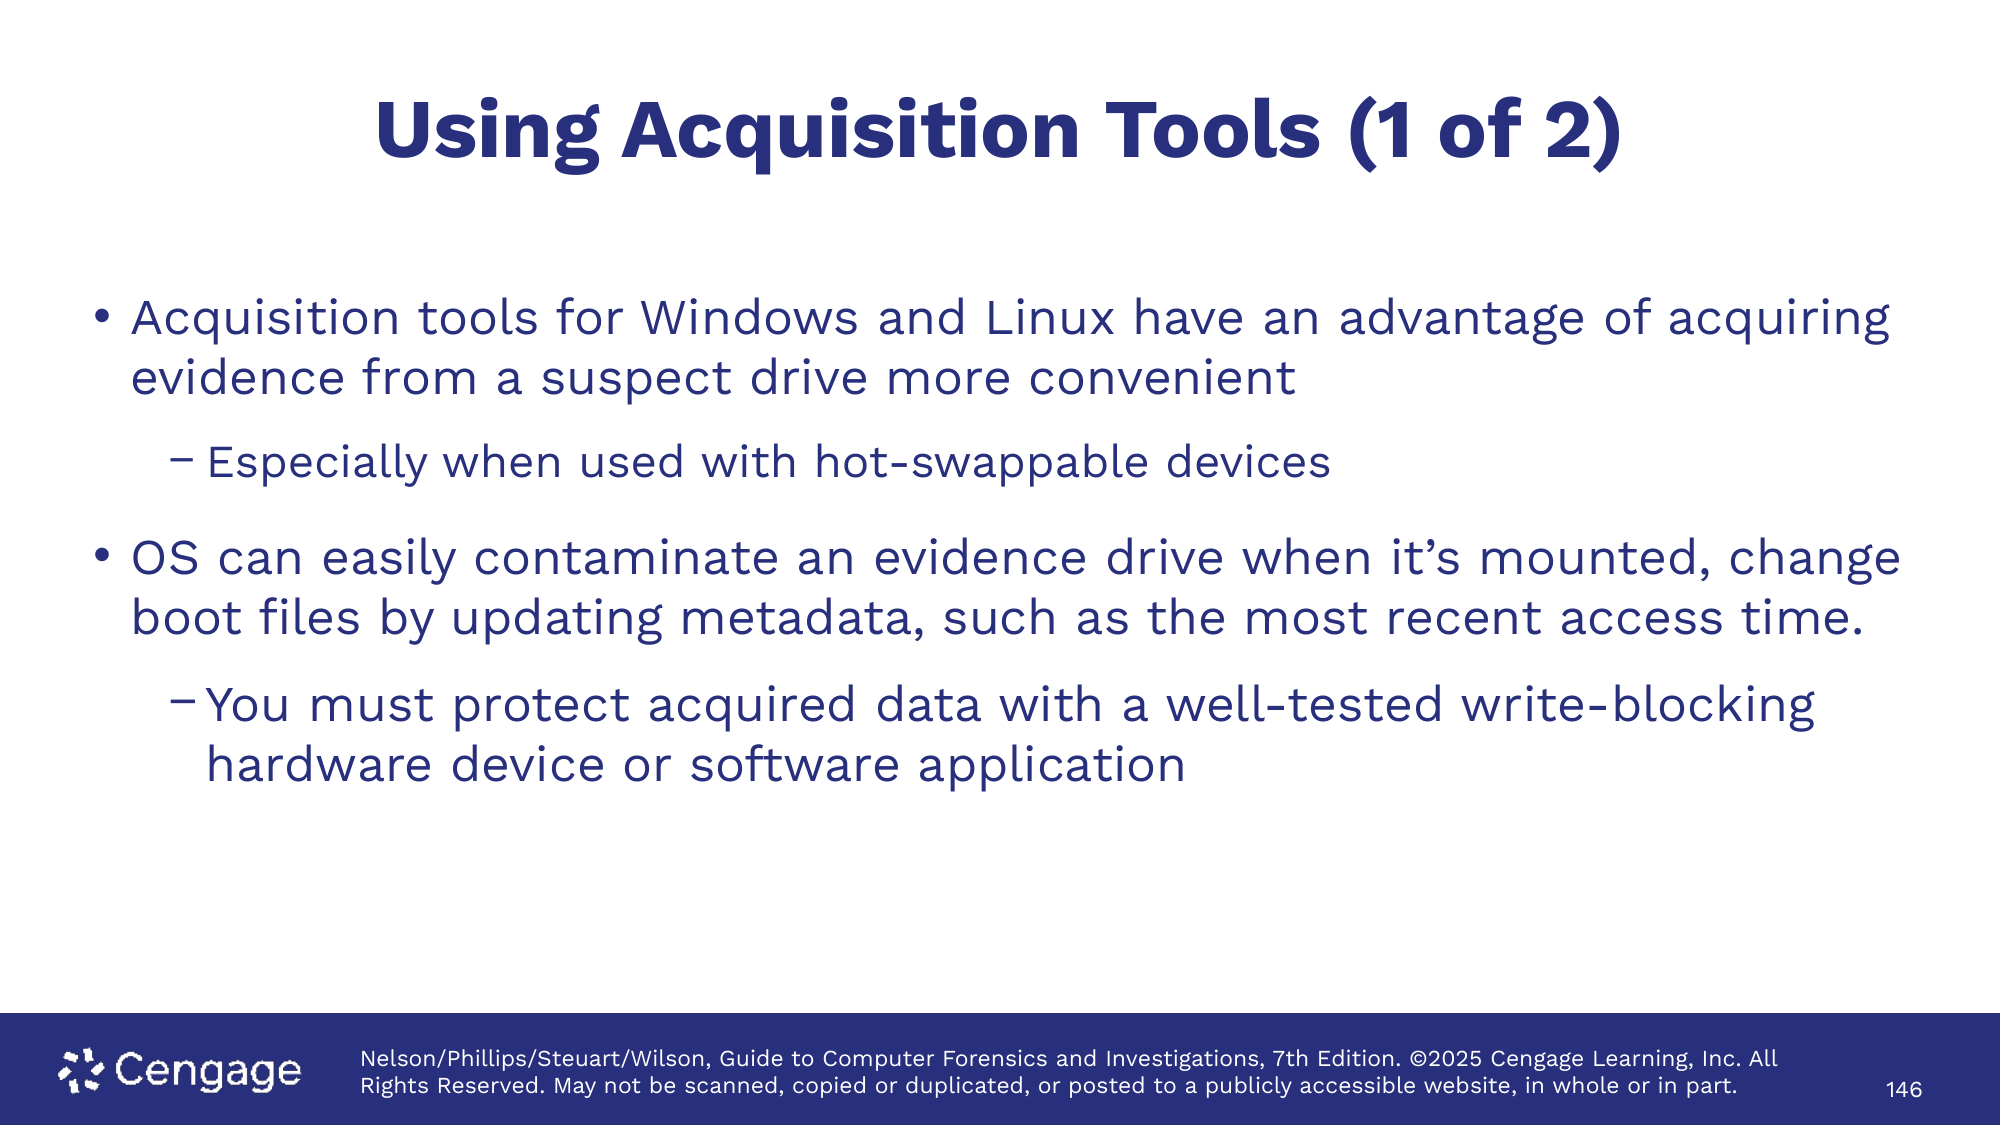

# Using Acquisition Tools (1 of 2)
Acquisition tools for Windows and Linux have an advantage of acquiring evidence from a suspect drive more convenient
Especially when used with hot-swappable devices
OS can easily contaminate an evidence drive when it’s mounted, change boot files by updating metadata, such as the most recent access time.
You must protect acquired data with a well-tested write-blocking hardware device or software application